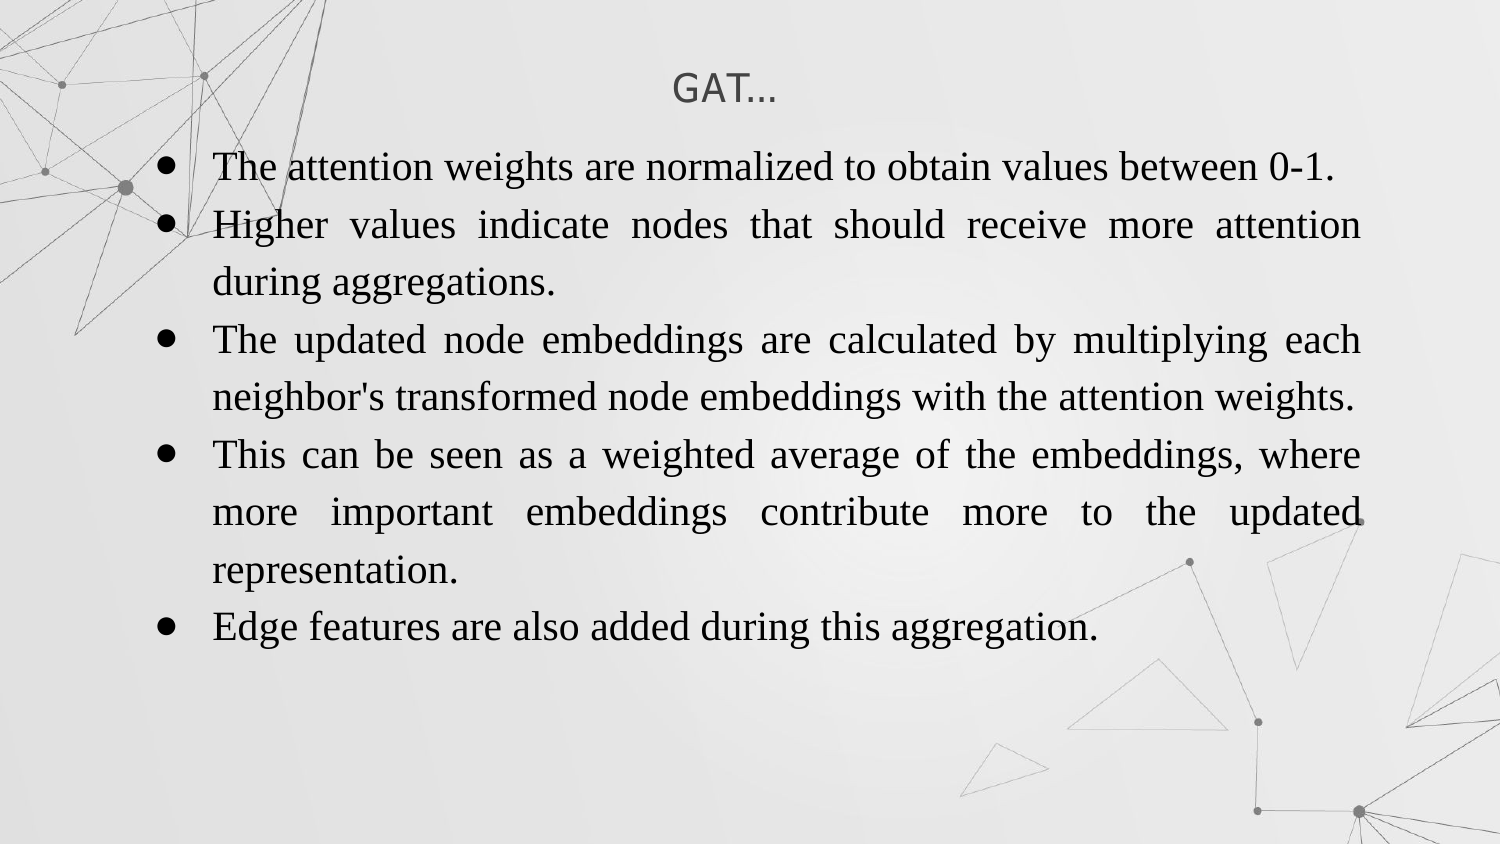

# GAT…
The attention weights are normalized to obtain values between 0-1.
Higher values indicate nodes that should receive more attention during aggregations.
The updated node embeddings are calculated by multiplying each neighbor's transformed node embeddings with the attention weights.
This can be seen as a weighted average of the embeddings, where more important embeddings contribute more to the updated representation.
Edge features are also added during this aggregation.